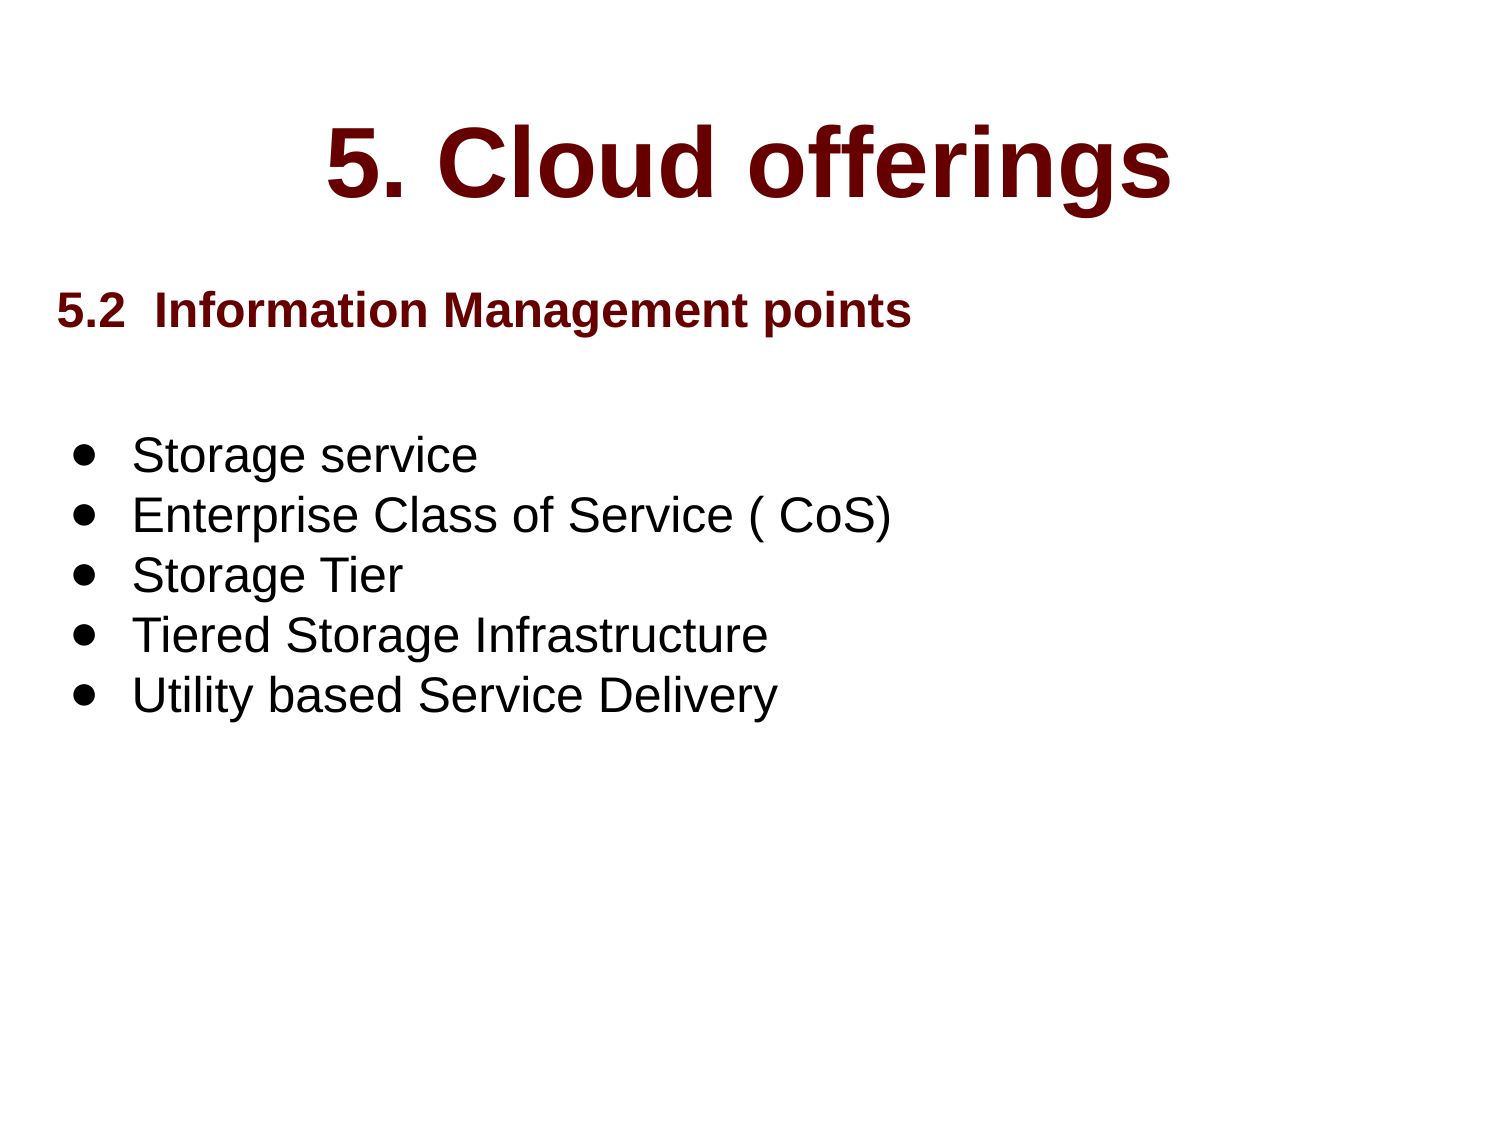

# 5. Cloud offerings
5.2  Information Management points

Storage service
Enterprise Class of Service ( CoS)
Storage Tier
Tiered Storage Infrastructure
Utility based Service Delivery